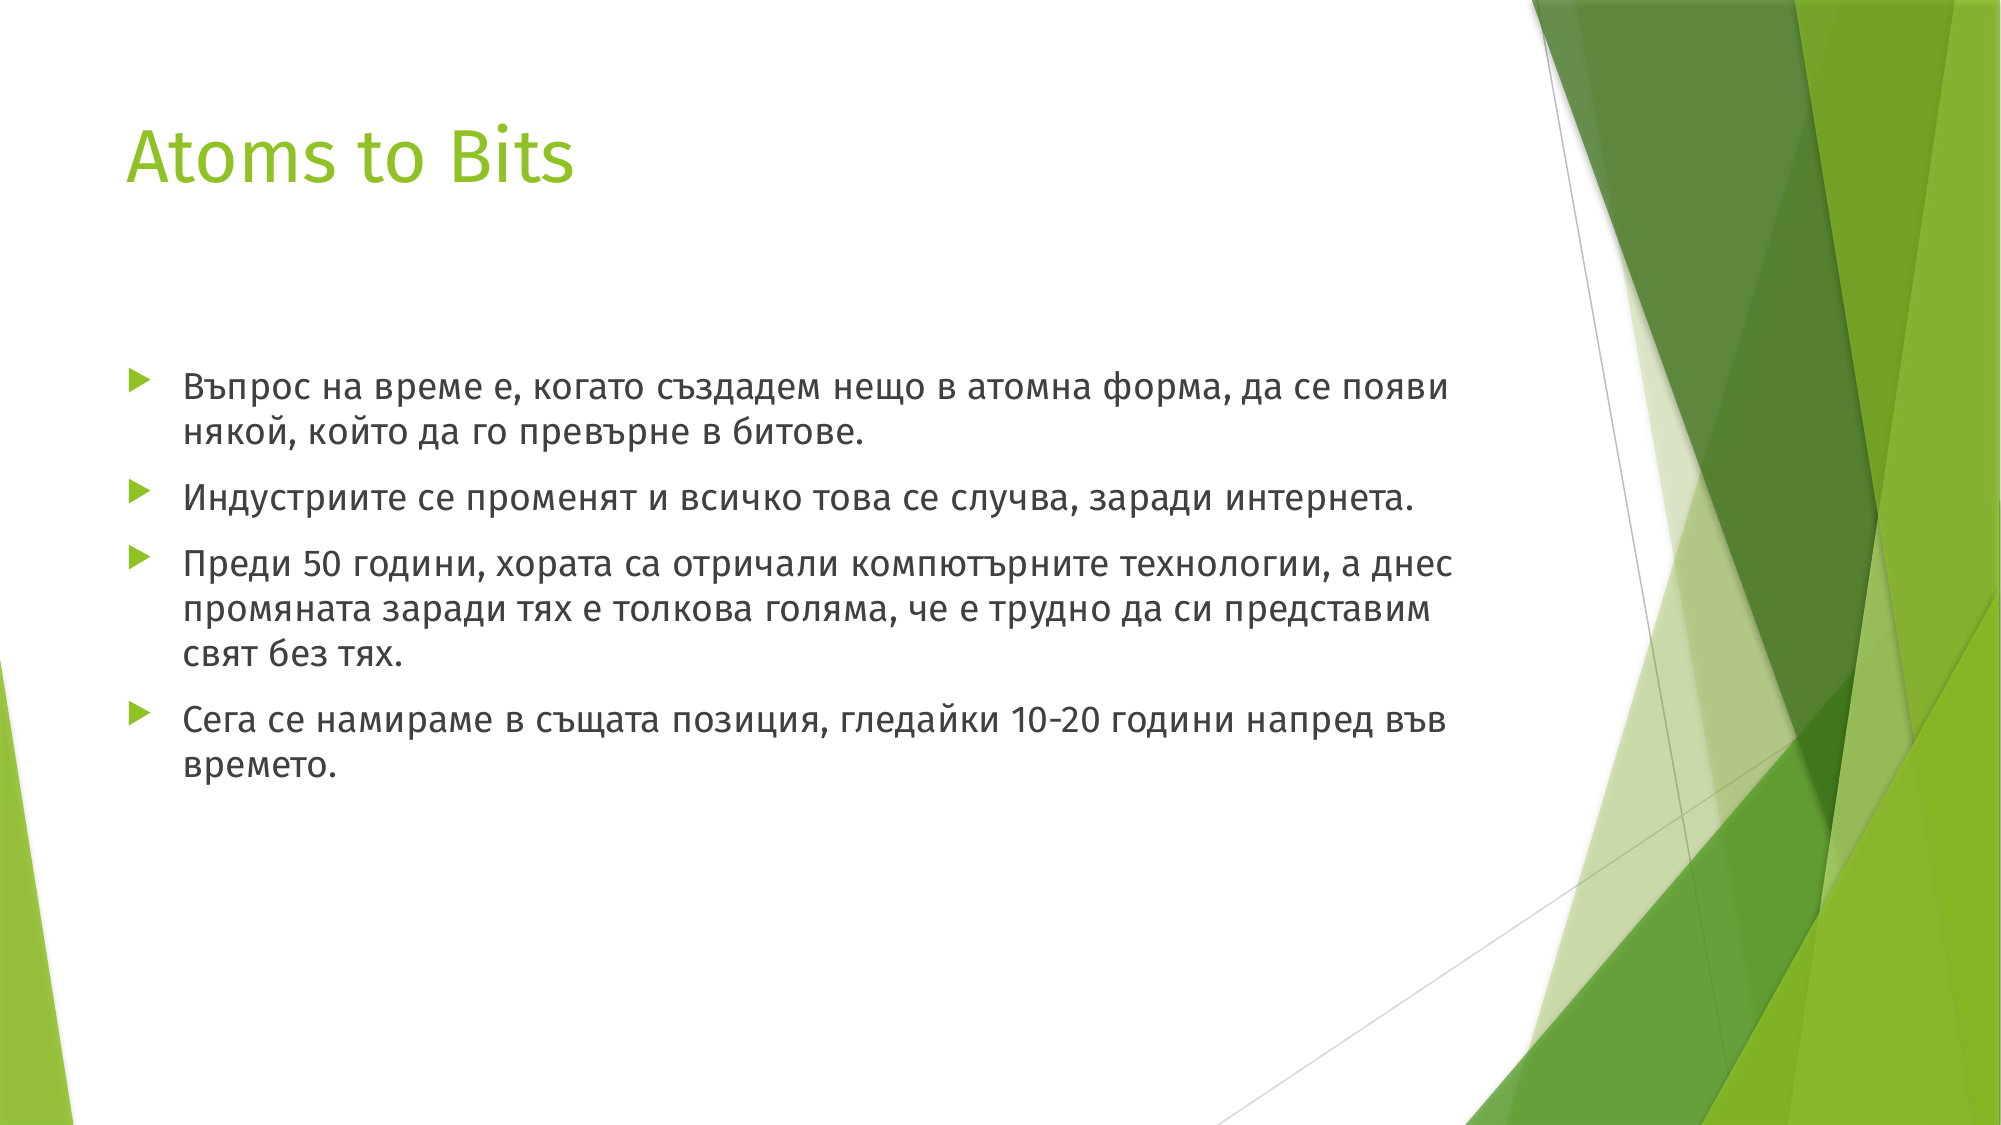

# Atoms to Bits
Въпрос на време е, когато създадем нещо в атомна форма, да се появи някой, който да го превърне в битове.
Индустриите се променят и всичко това се случва, заради интернета.
Преди 50 години, хората са отричали компютърните технологии, а днес промяната заради тях е толкова голяма, че е трудно да си представим свят без тях.
Сега се намираме в същата позиция, гледайки 10-20 години напред във времето.